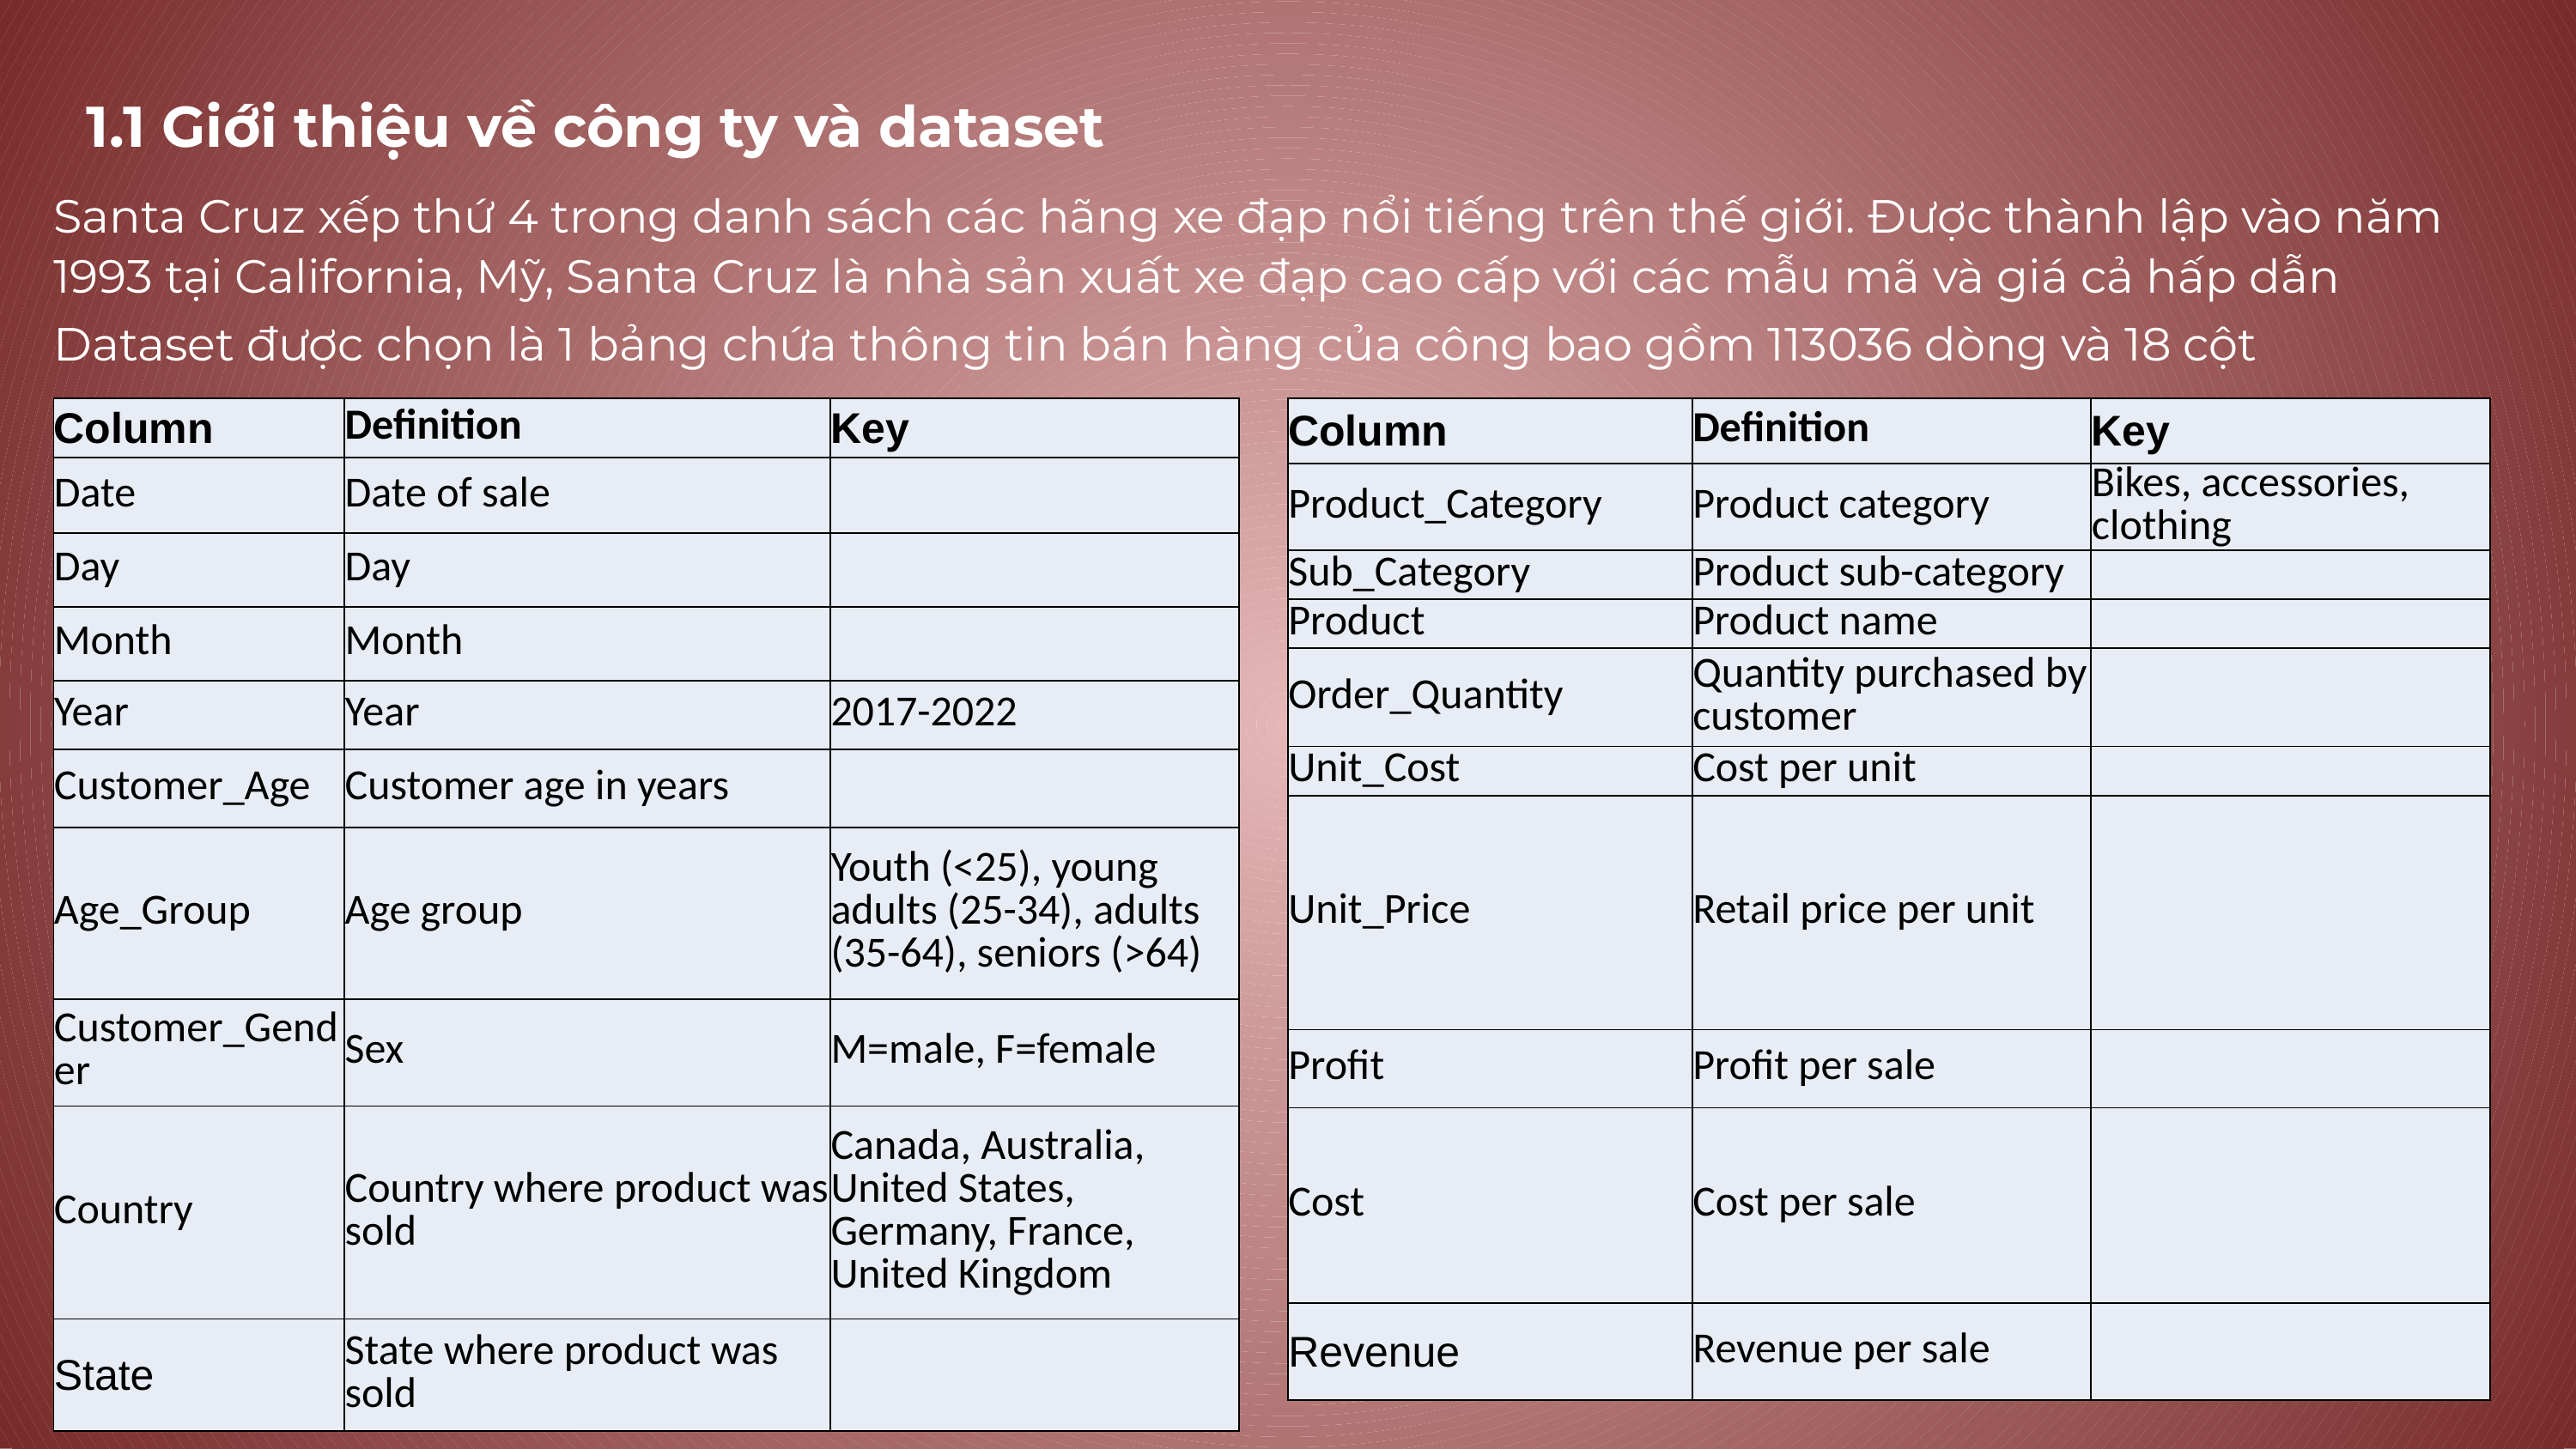

1.1 Giới thiệu về công ty và dataset
Santa Cruz xếp thứ 4 trong danh sách các hãng xe đạp nổi tiếng trên thế giới. Được thành lập vào năm 1993 tại California, Mỹ, Santa Cruz là nhà sản xuất xe đạp cao cấp với các mẫu mã và giá cả hấp dẫn
Dataset được chọn là 1 bảng chứa thông tin bán hàng của công bao gồm 113036 dòng và 18 cột
| Column | Definition | Key |
| --- | --- | --- |
| Product\_Category | Product category | Bikes, accessories, clothing |
| Sub\_Category | Product sub-category |  |
| Product | Product name |  |
| Order\_Quantity | Quantity purchased by customer |  |
| Unit\_Cost | Cost per unit |  |
| Unit\_Price | Retail price per unit |  |
| Profit | Profit per sale |  |
| Cost | Cost per sale |  |
| Revenue | Revenue per sale |  |
| Column | Definition | Key |
| --- | --- | --- |
| Date | Date of sale |  |
| Day | Day |  |
| Month | Month |  |
| Year | Year | 2017-2022 |
| Customer\_Age | Customer age in years |  |
| Age\_Group | Age group | Youth (<25), young adults (25-34), adults (35-64), seniors (>64) |
| Customer\_Gender | Sex | M=male, F=female |
| Country | Country where product was sold | Canada, Australia, United States, Germany, France, United Kingdom |
| State | State where product was sold |  |